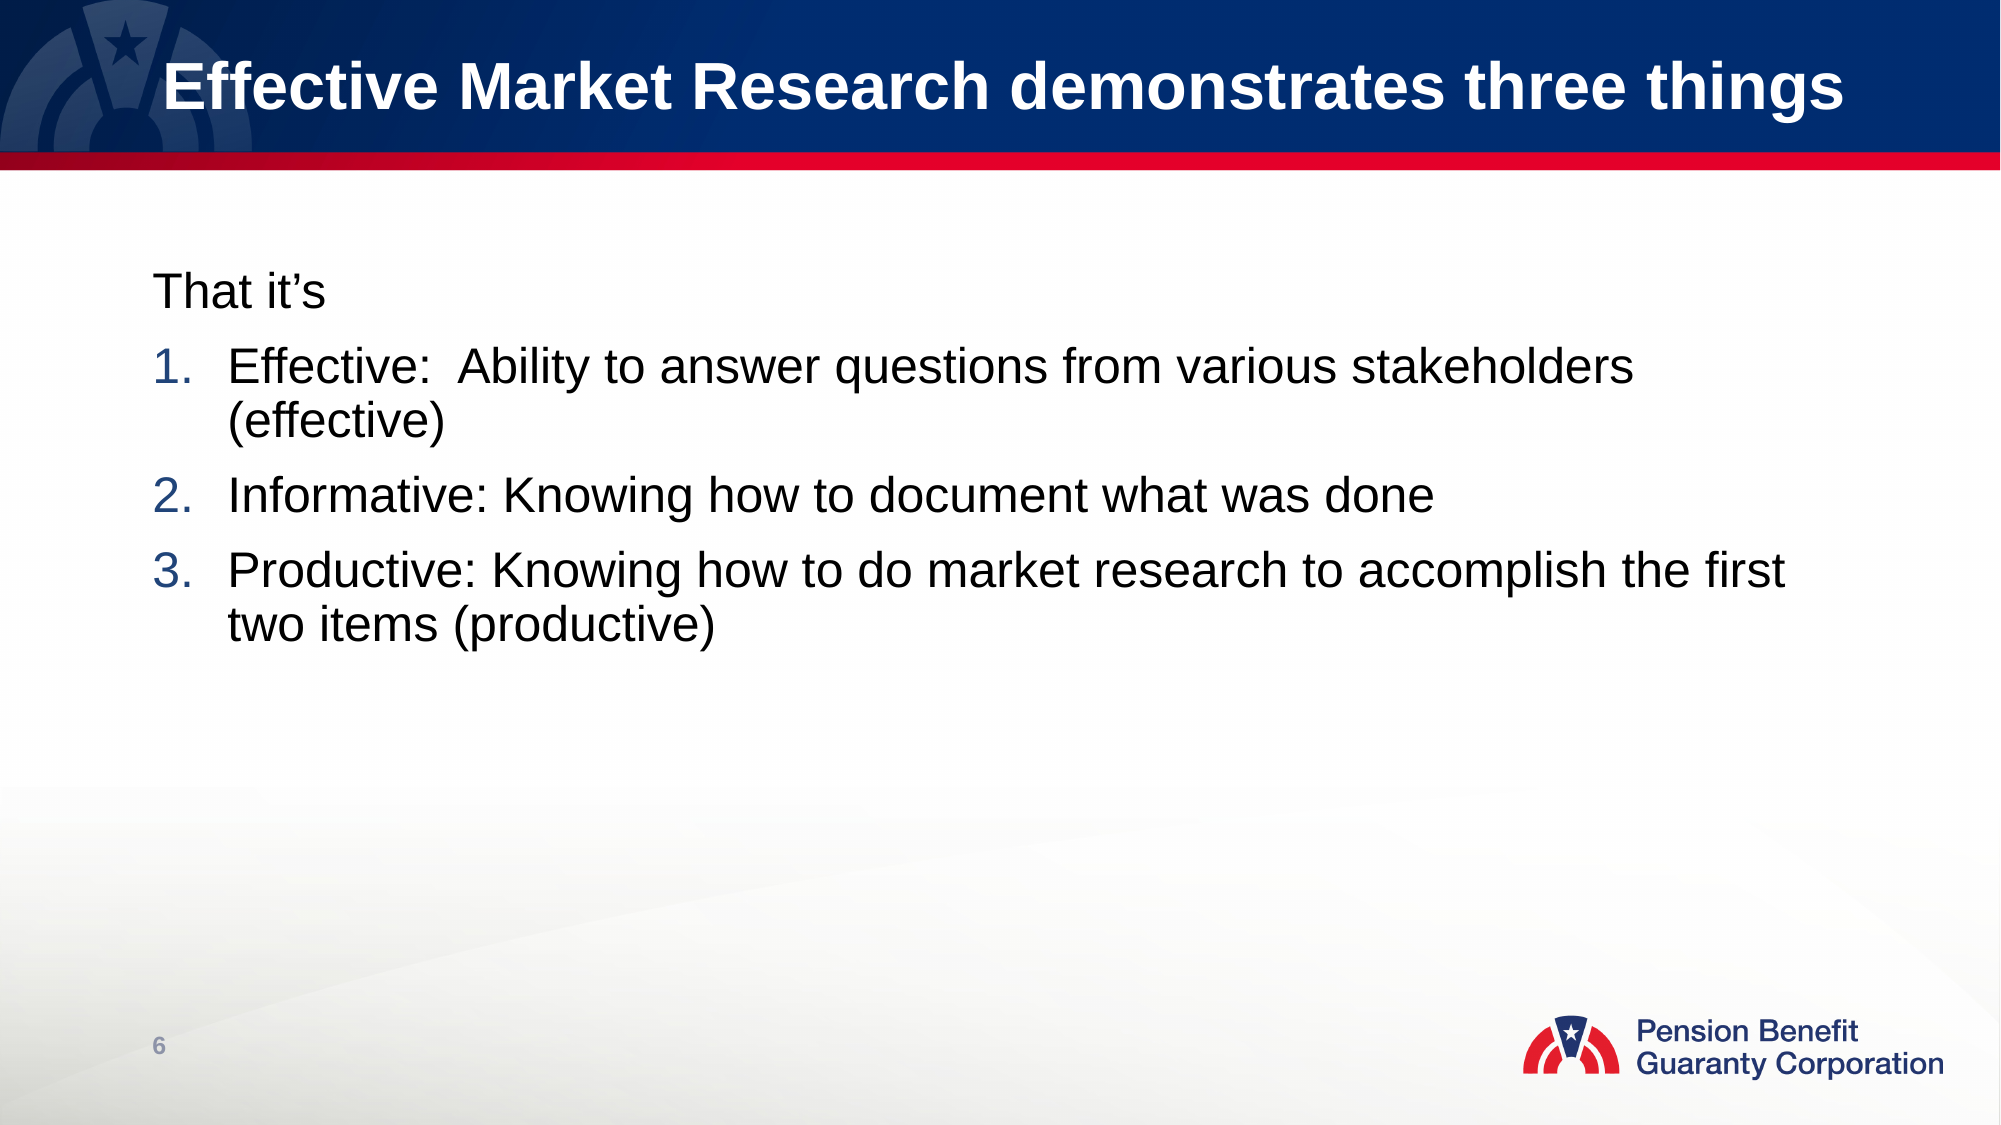

# Effective Market Research demonstrates three things
That it’s
Effective:  Ability to answer questions from various stakeholders (effective)
Informative: Knowing how to document what was done
Productive: Knowing how to do market research to accomplish the first two items (productive)

6